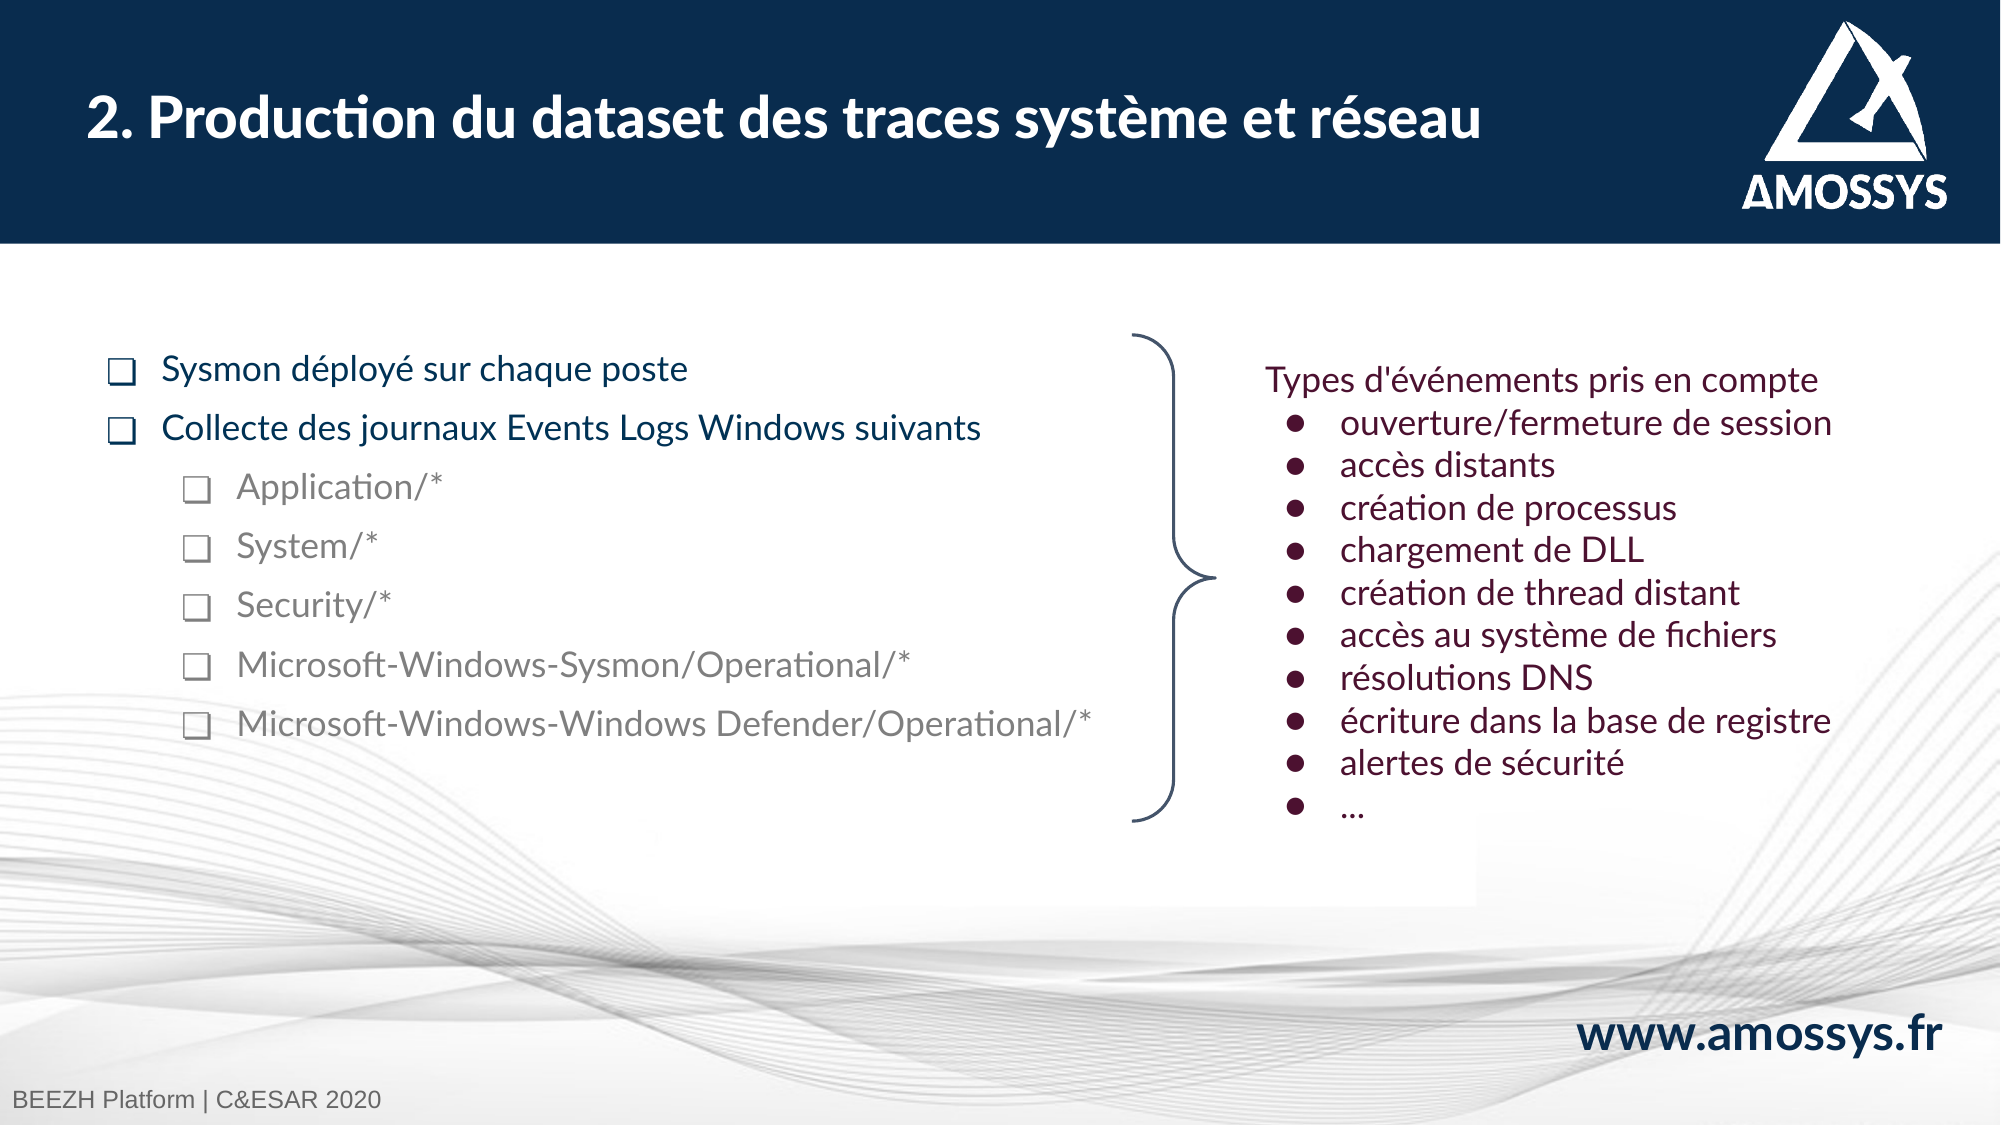

# 2. Production du dataset des traces système et réseau

Types d'événements pris en compte
ouverture/fermeture de session
accès distants
création de processus
chargement de DLL
création de thread distant
accès au système de fichiers
résolutions DNS
écriture dans la base de registre
alertes de sécurité
...
Sysmon déployé sur chaque poste
Collecte des journaux Events Logs Windows suivants
Application/*
System/*
Security/*
Microsoft-Windows-Sysmon/Operational/*
Microsoft-Windows-Windows Defender/Operational/*